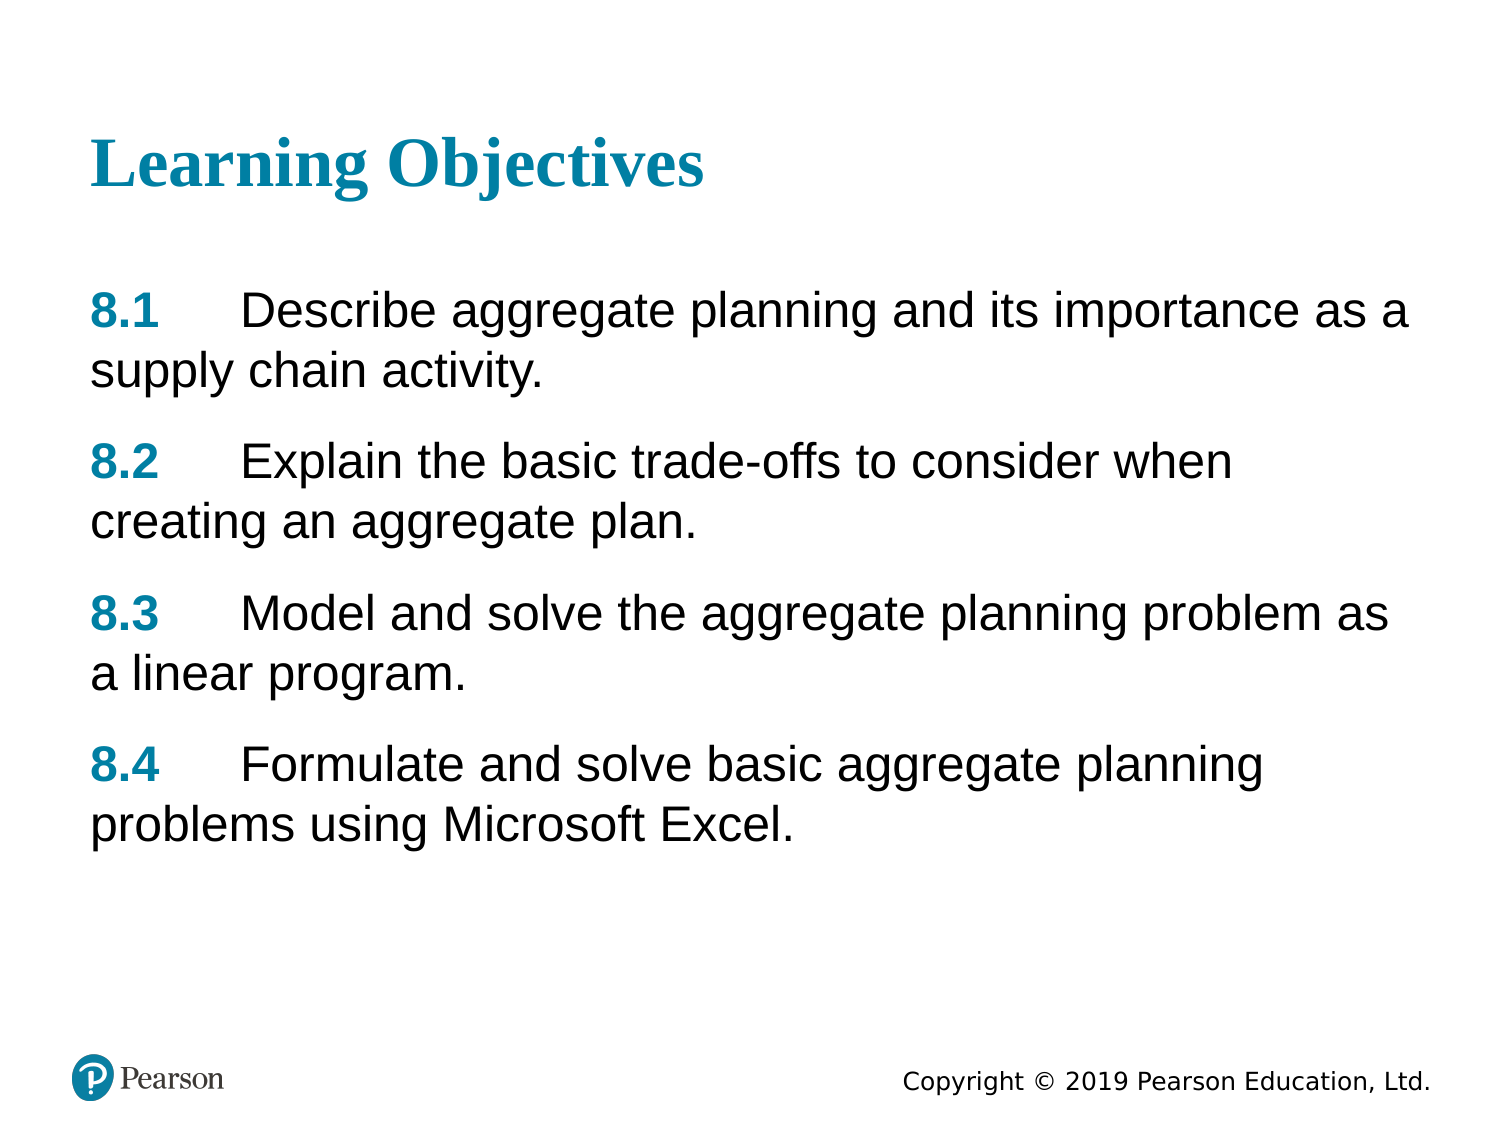

# Learning Objectives
8.1	Describe aggregate planning and its importance as a supply chain activity.
8.2	Explain the basic trade-offs to consider when creating an aggregate plan.
8.3	Model and solve the aggregate planning problem as a linear program.
8.4	Formulate and solve basic aggregate planning problems using Microsoft Excel.